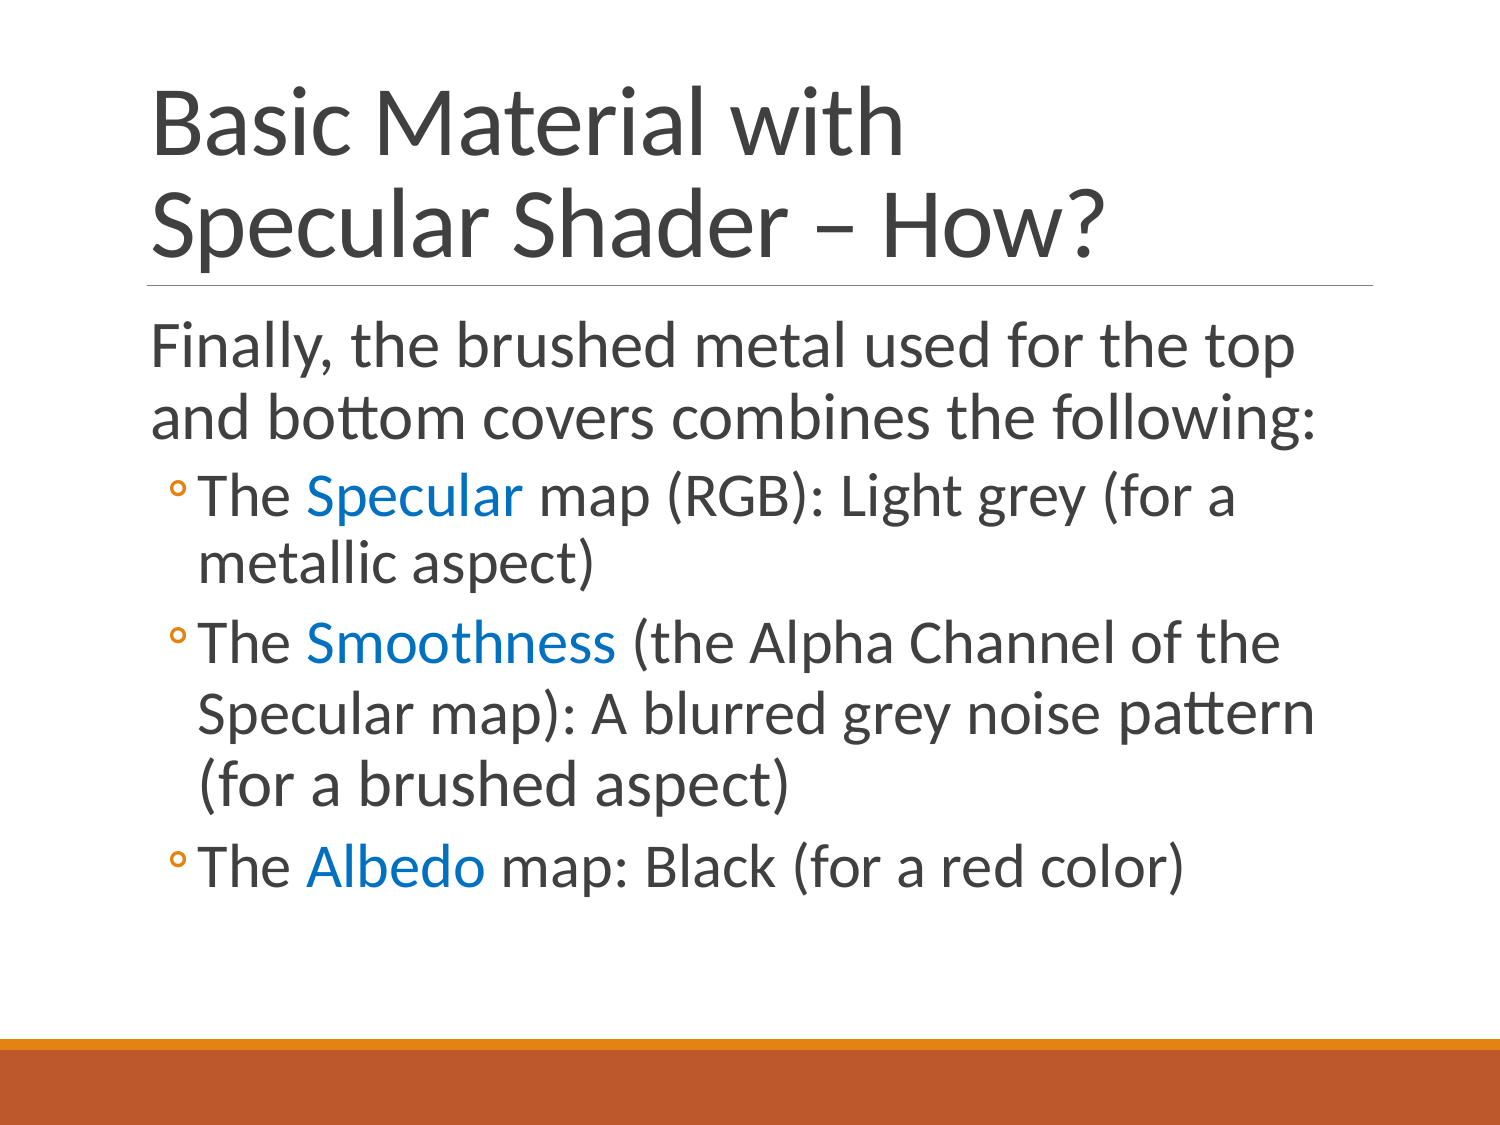

# Basic Material with Specular Shader – How?
Finally, the brushed metal used for the top and bottom covers combines the following:
The Specular map (RGB): Light grey (for a metallic aspect)
The Smoothness (the Alpha Channel of the Specular map): A blurred grey noise pattern (for a brushed aspect)
The Albedo map: Black (for a red color)